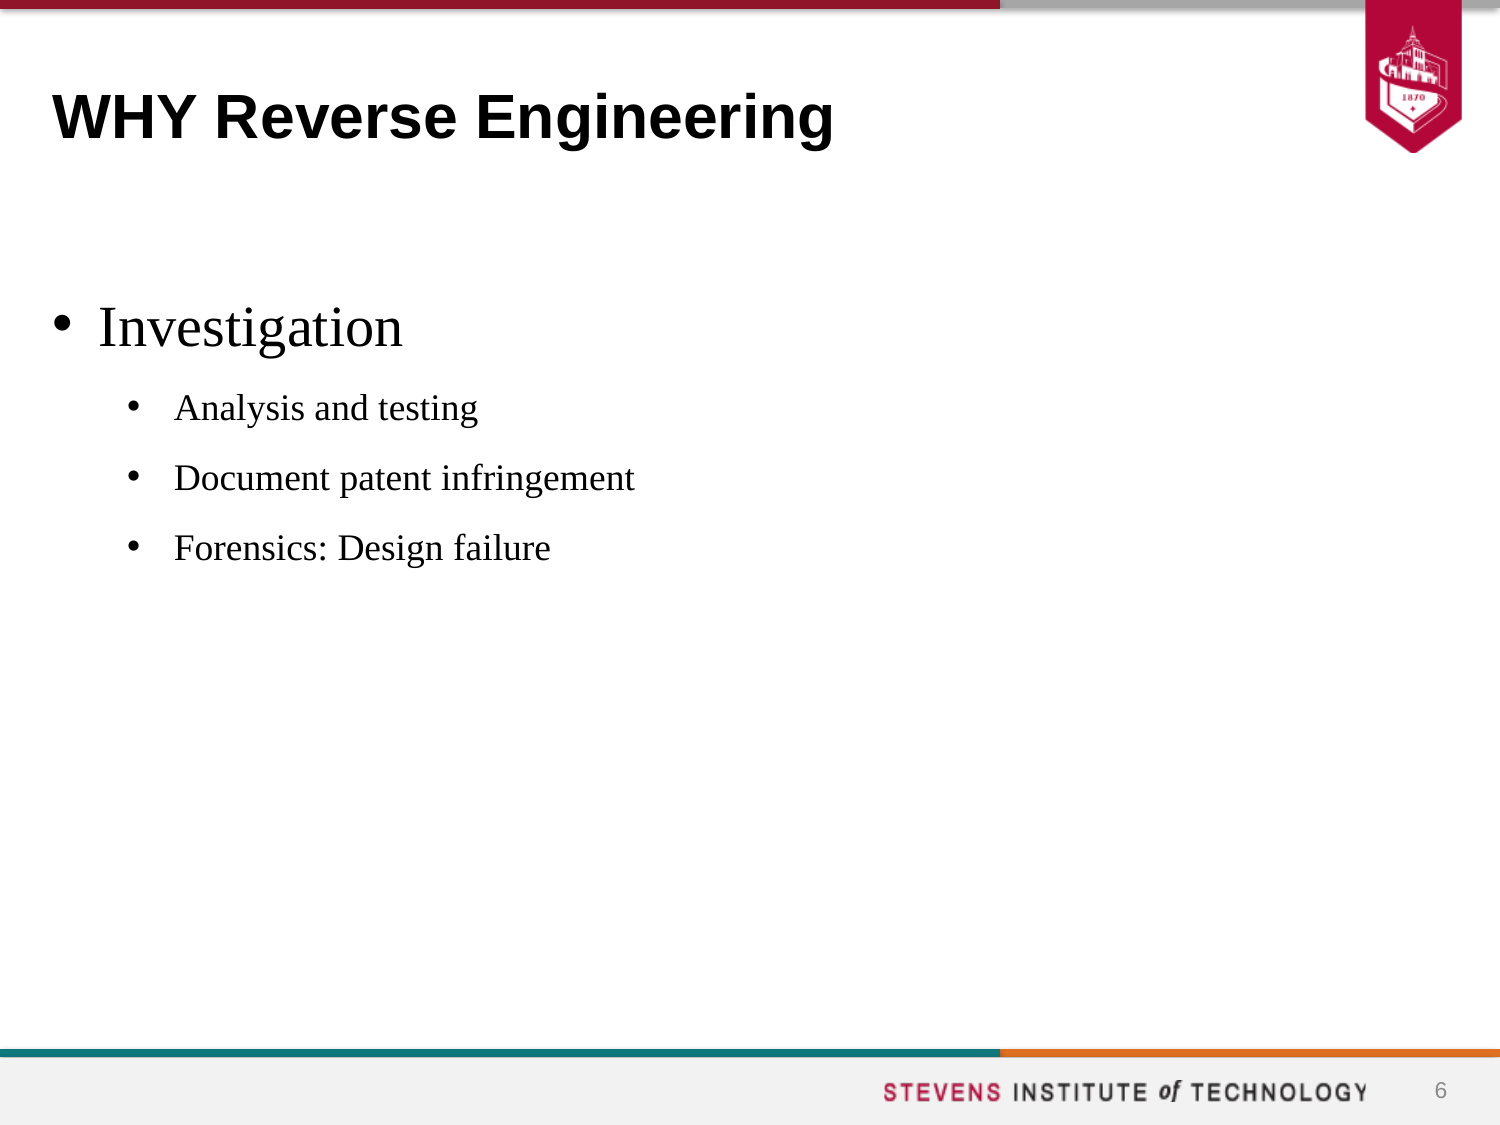

# WHY Reverse Engineering
Investigation
Analysis and testing
Document patent infringement
Forensics: Design failure
6